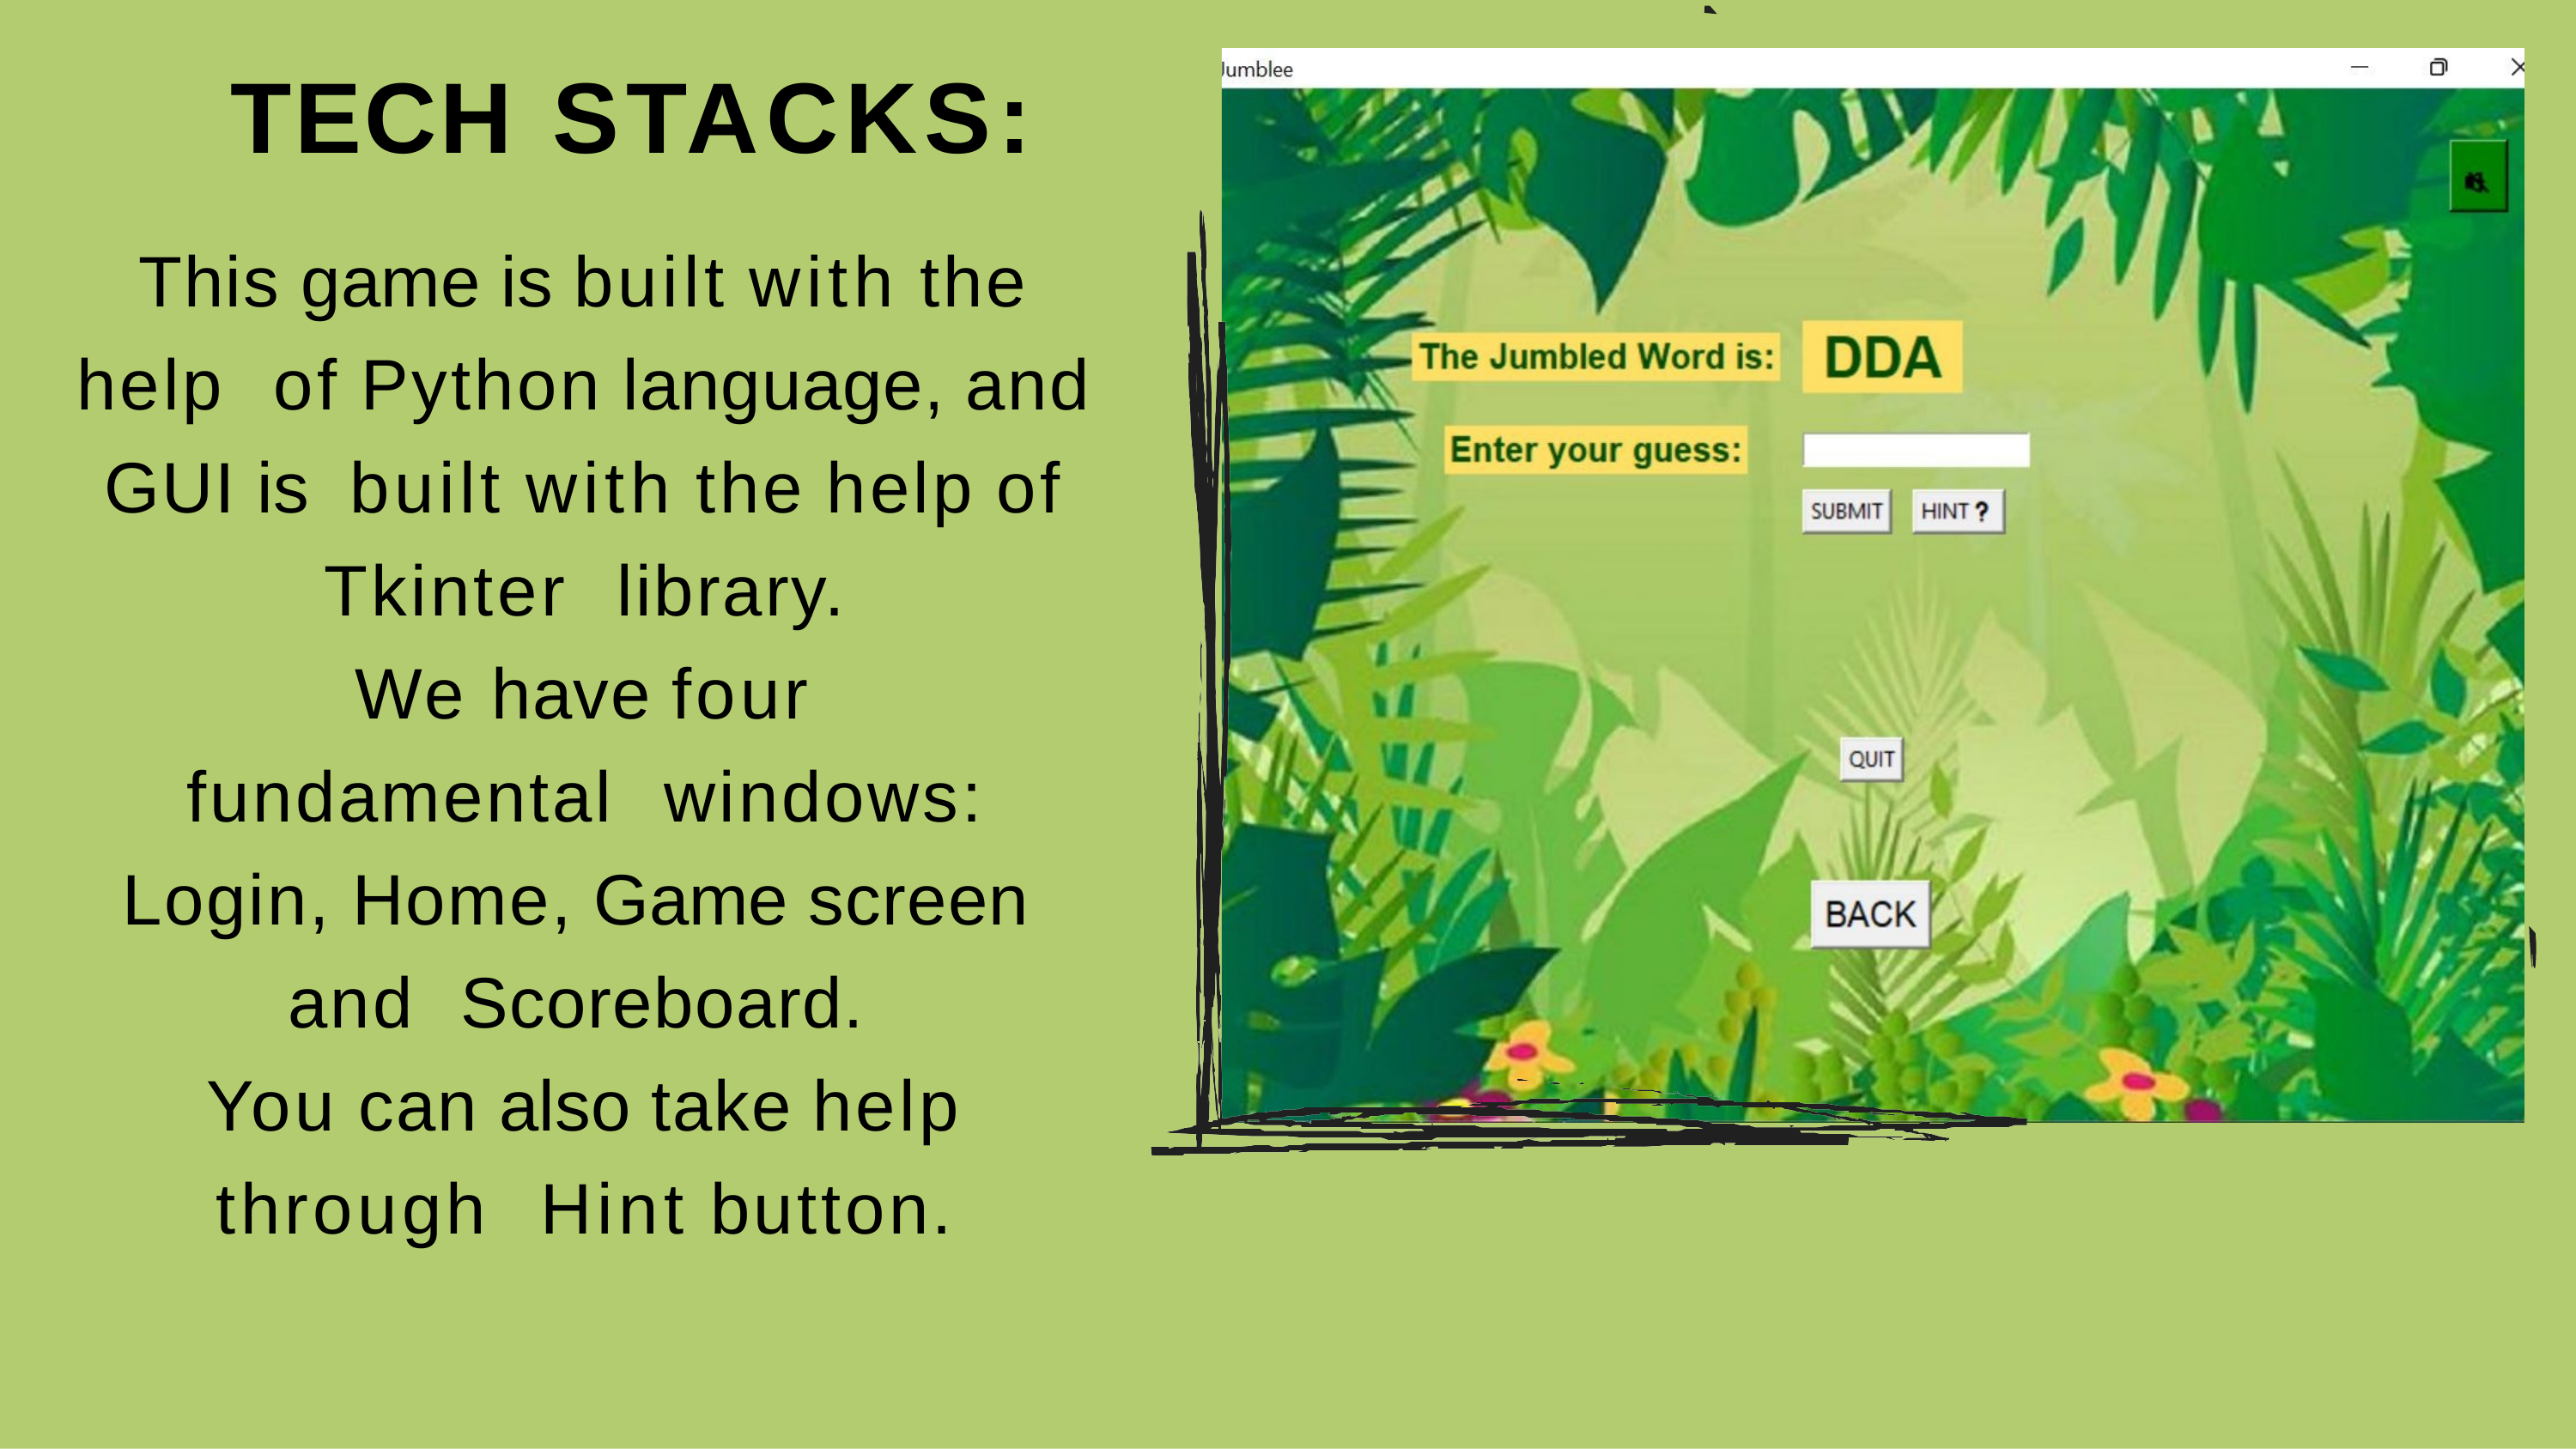

# TECH STACKS:
This game is built with the help  of Python language, and GUI is  built with the help of Tkinter  library.
We have four fundamental  windows:
Login, Home, Game screen and  Scoreboard.
You can also take help through  Hint button.